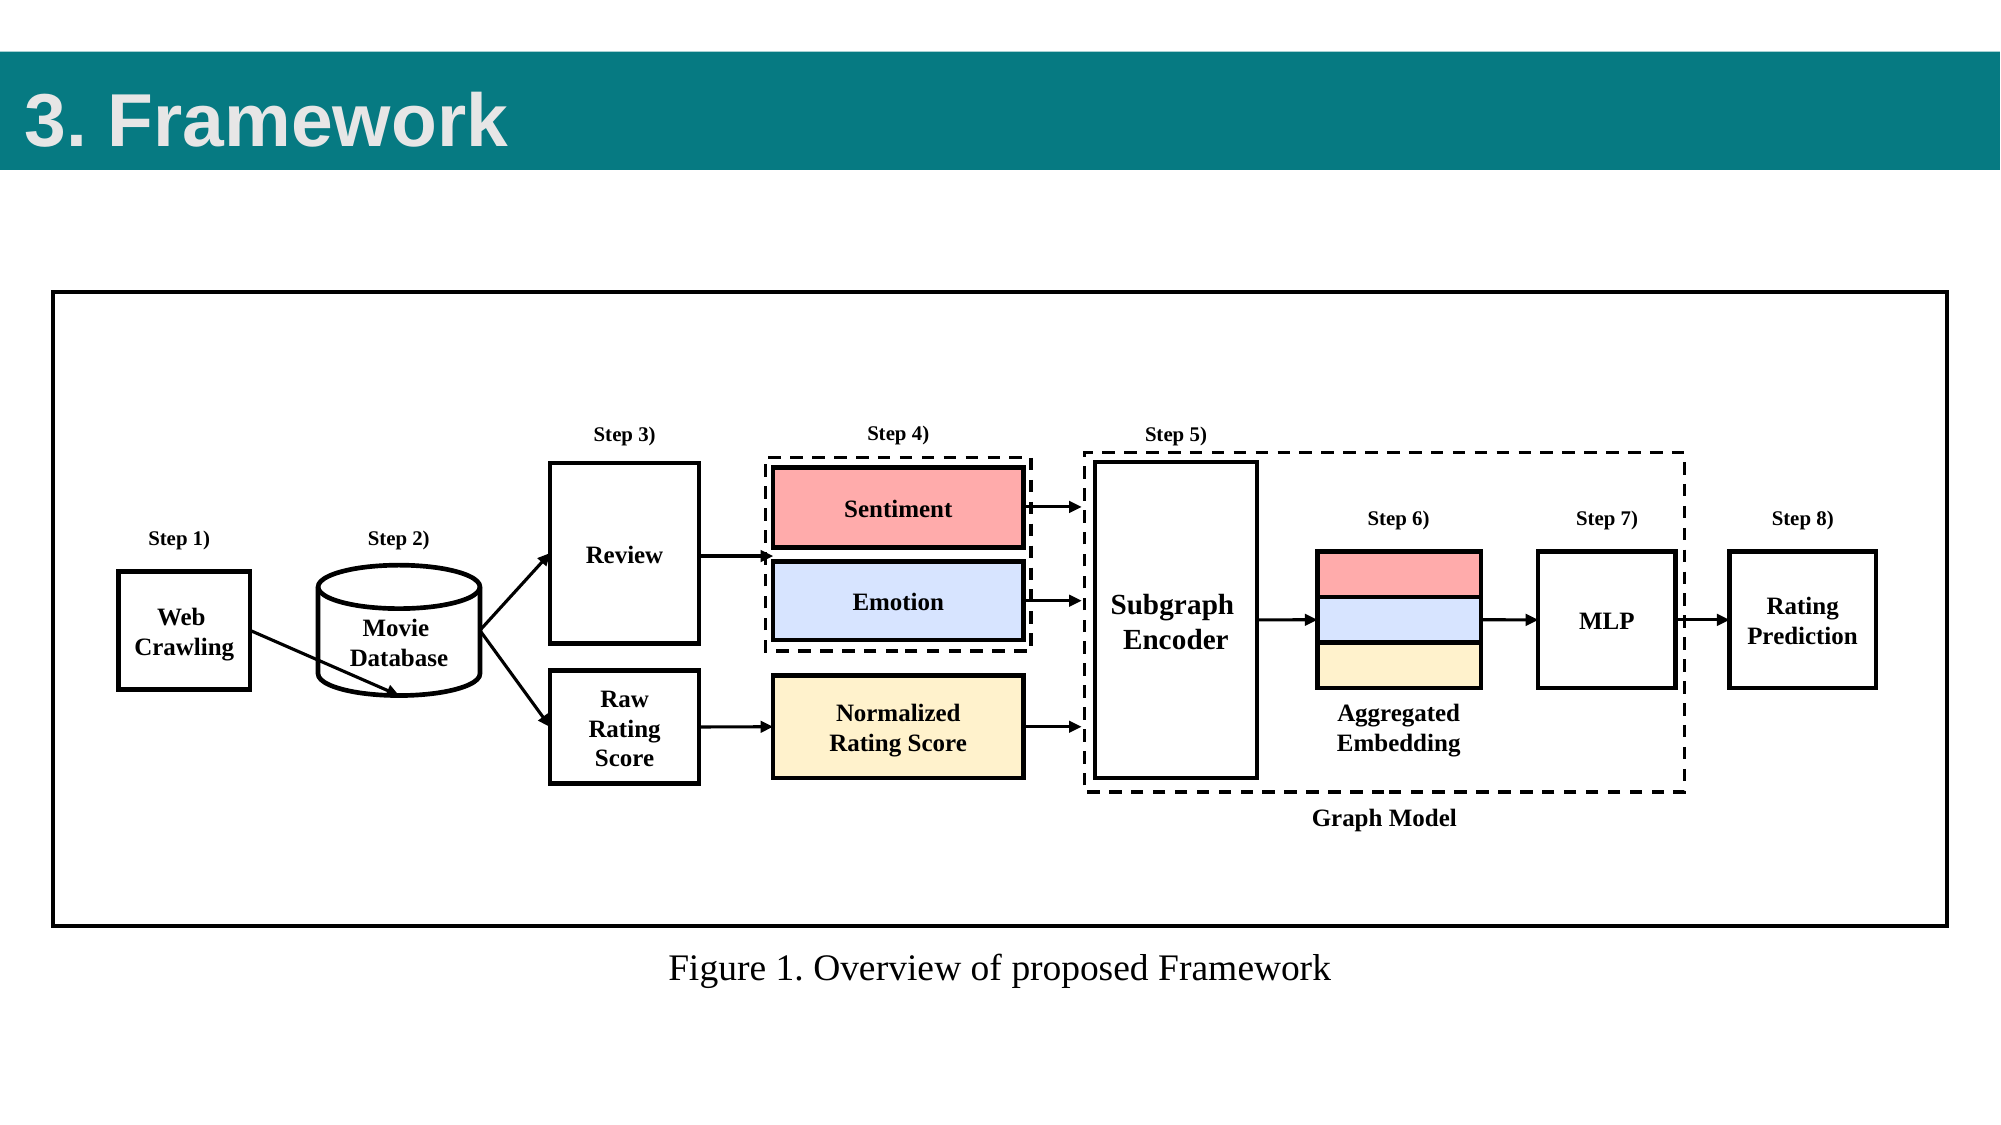

3. Framework

Step 4)
Step 3)
Step 5)

Subgraph
Encoder
Review
Sentiment
Step 6)
Step 7)
Step 8)
Step 1)
Step 2)

Rating
Prediction
MLP
Emotion
Movie
Database
Web
Crawling

Raw Rating Score
Normalized
Rating Score
Aggregated
Embedding
Graph Model
Figure 1. Overview of proposed Framework